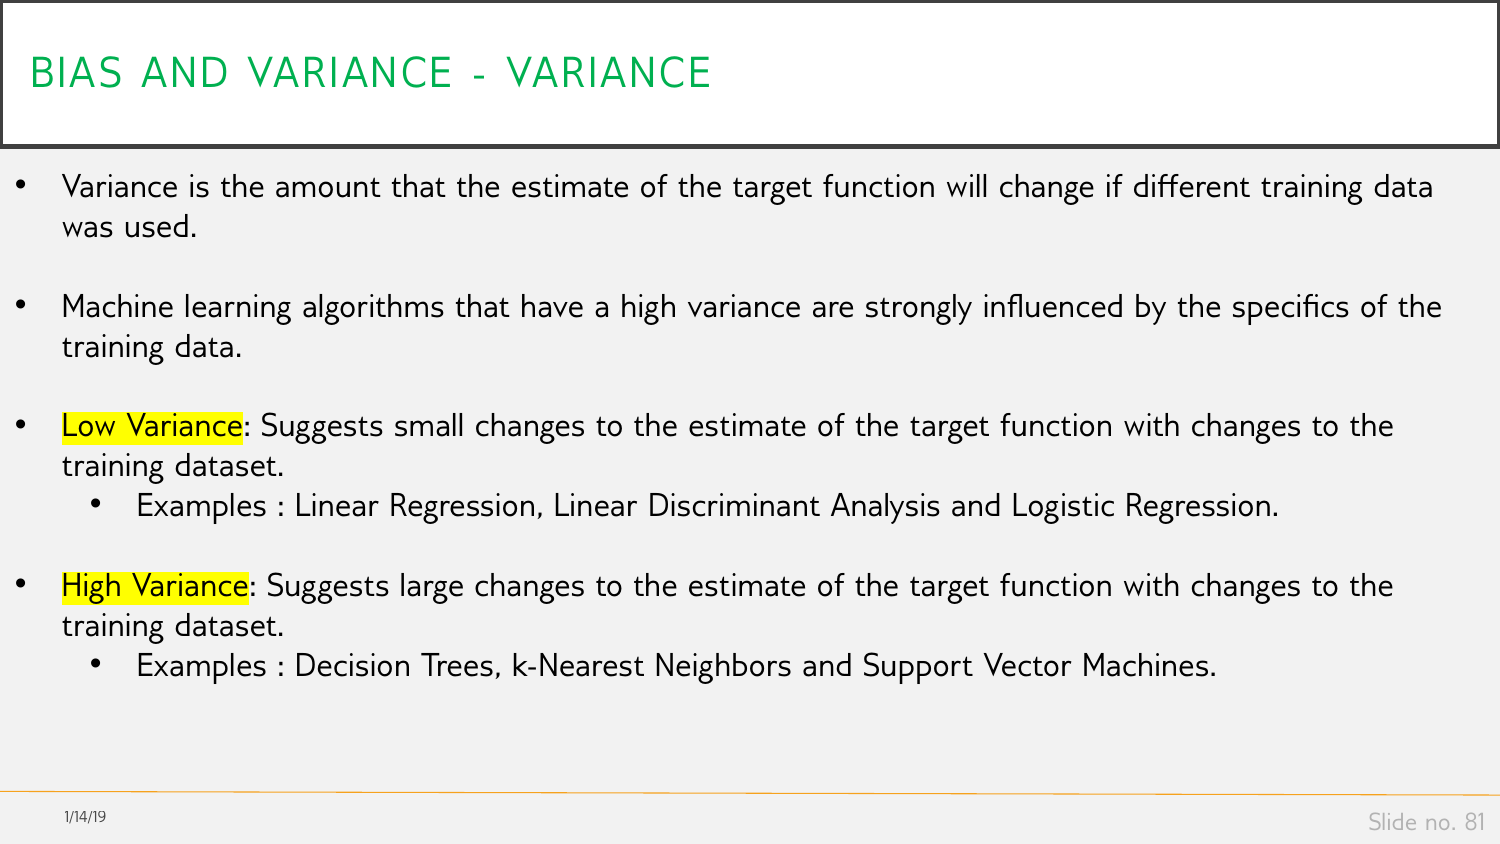

# bias and variance - Variance
Variance is the amount that the estimate of the target function will change if different training data was used.

Machine learning algorithms that have a high variance are strongly influenced by the specifics of the training data.

Low Variance: Suggests small changes to the estimate of the target function with changes to the training dataset.
Examples : Linear Regression, Linear Discriminant Analysis and Logistic Regression.

High Variance: Suggests large changes to the estimate of the target function with changes to the training dataset.
Examples : Decision Trees, k-Nearest Neighbors and Support Vector Machines.
1/14/19
Slide no. 81